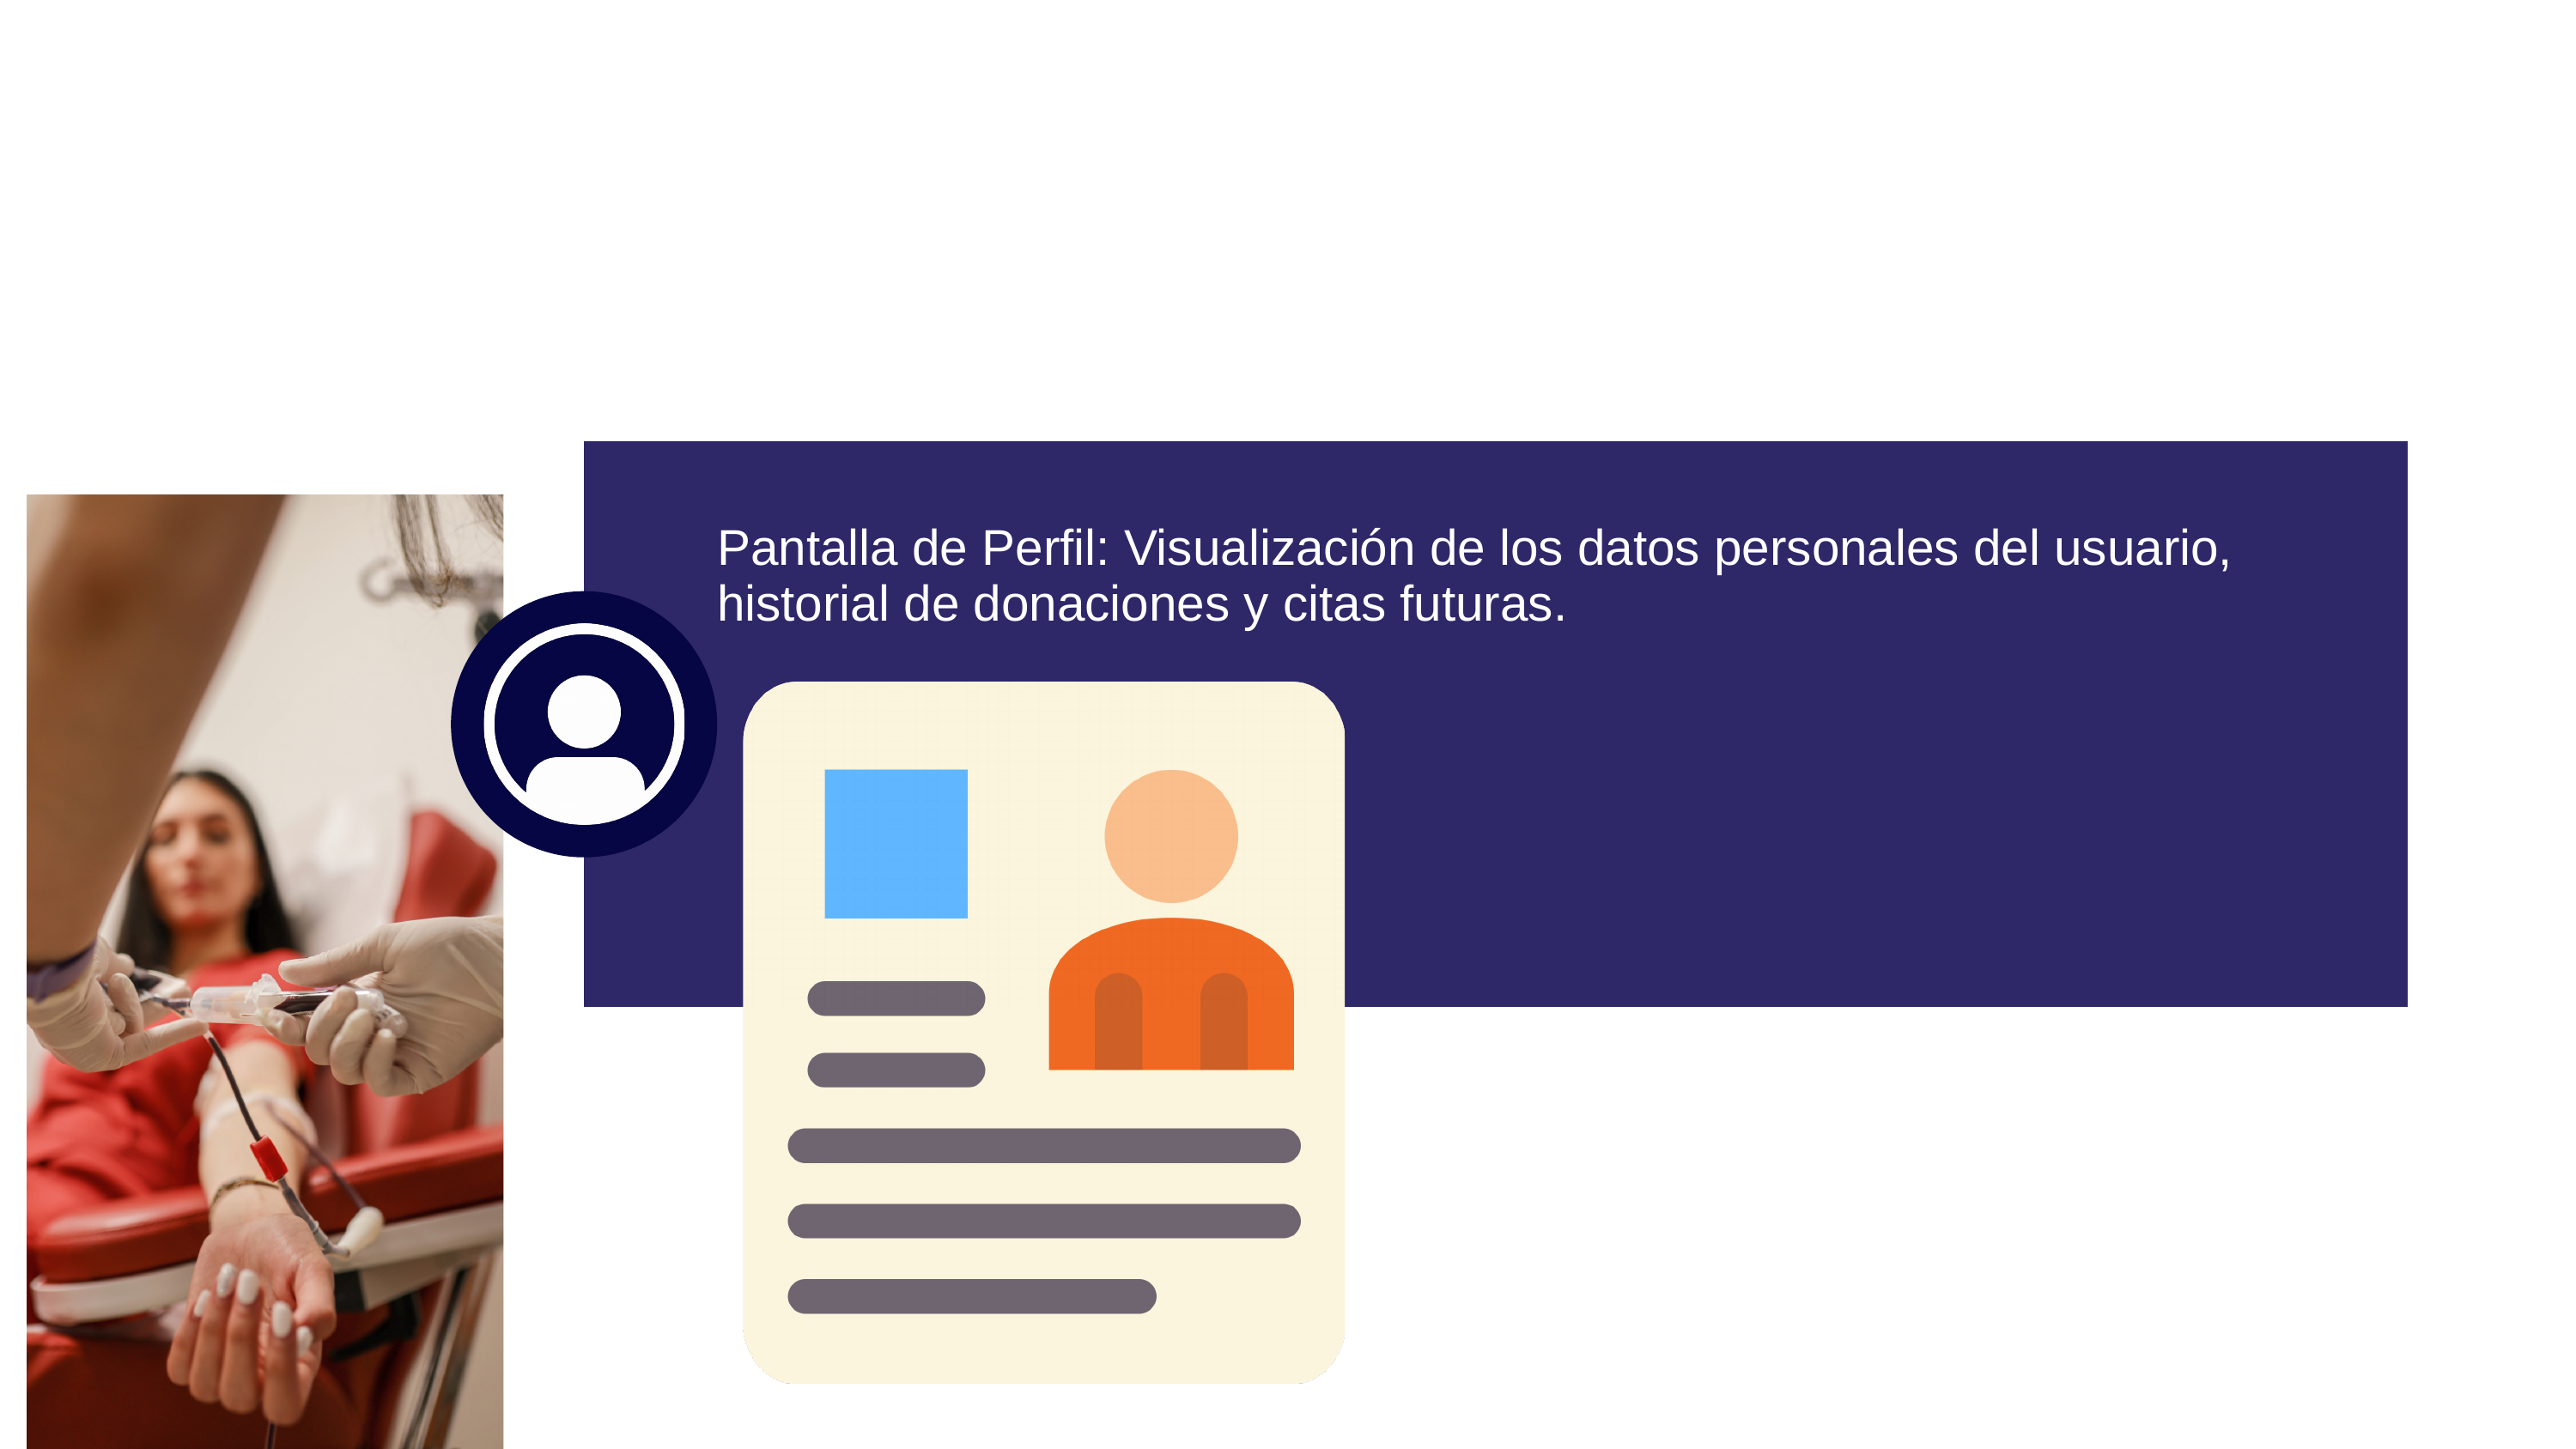

Pantalla de Perfil: Visualización de los datos personales del usuario, historial de donaciones y citas futuras.